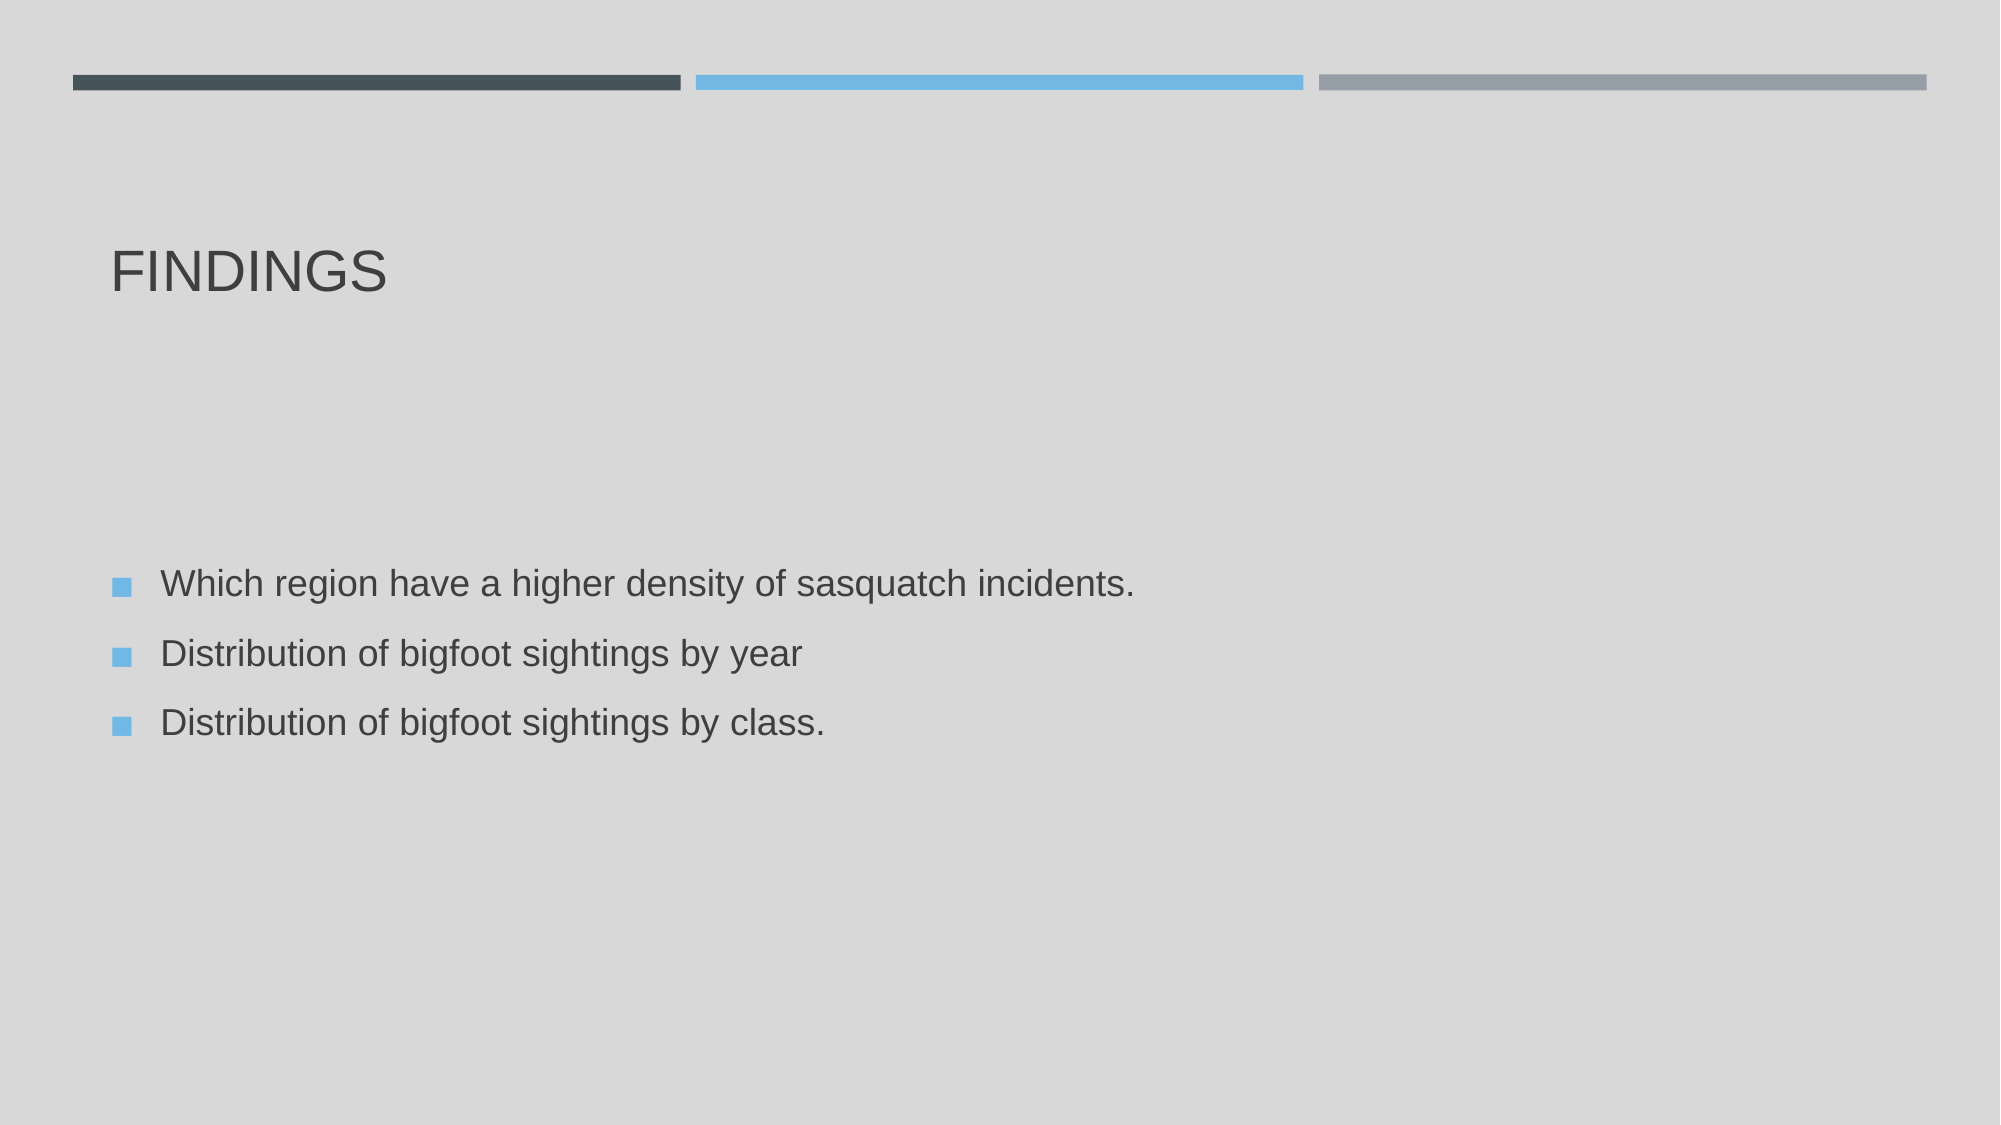

# FINDINGS
Which region have a higher density of sasquatch incidents.
Distribution of bigfoot sightings by year
Distribution of bigfoot sightings by class.